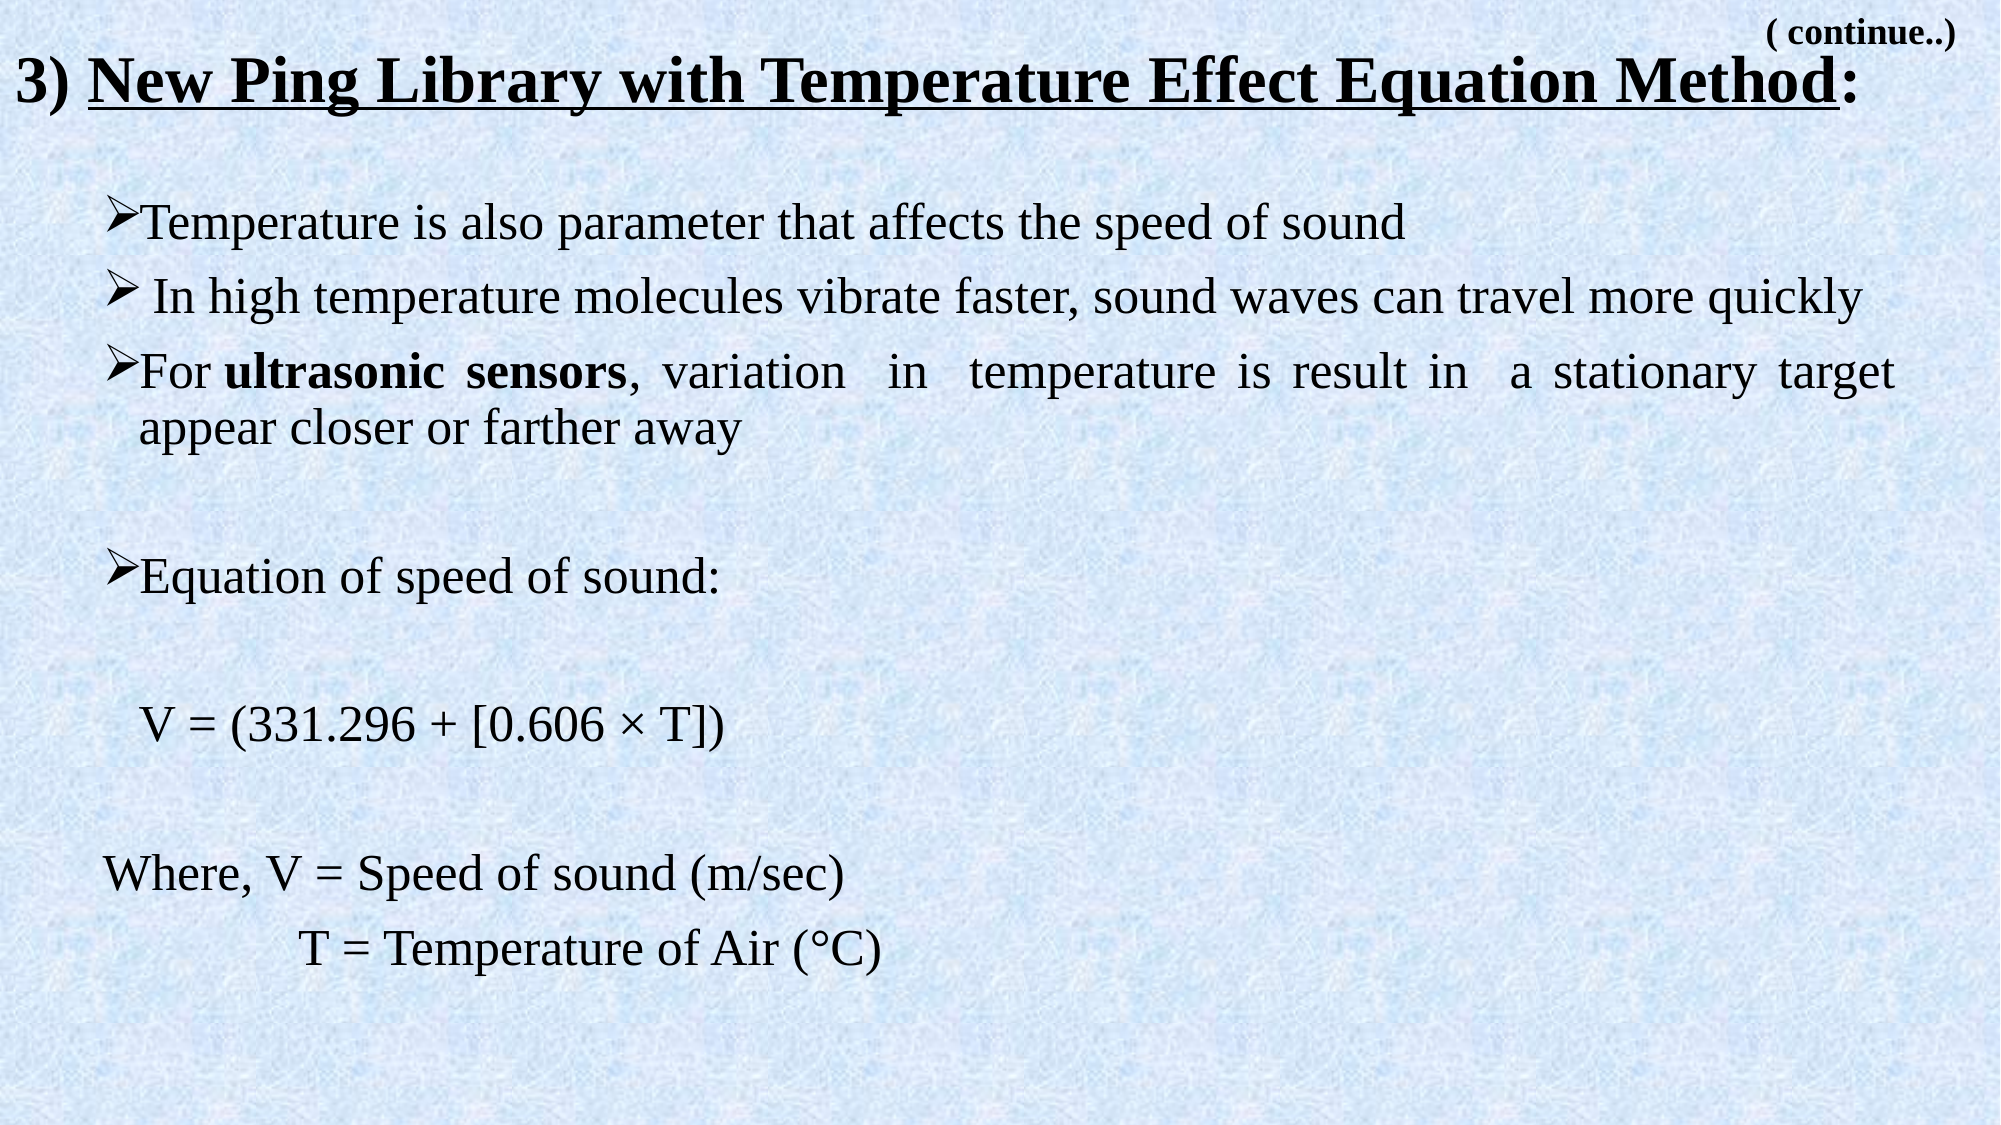

( continue..)
# 3) New Ping Library with Temperature Effect Equation Method:
Temperature is also parameter that affects the speed of sound
 In high temperature molecules vibrate faster, sound waves can travel more quickly
For ultrasonic sensors, variation  in  temperature is result in  a stationary target appear closer or farther away

Equation of speed of sound:

			V = (331.296 + [0.606 × T])

Where, V = Speed of sound (m/sec)
	       	  T = Temperature of Air (°C)